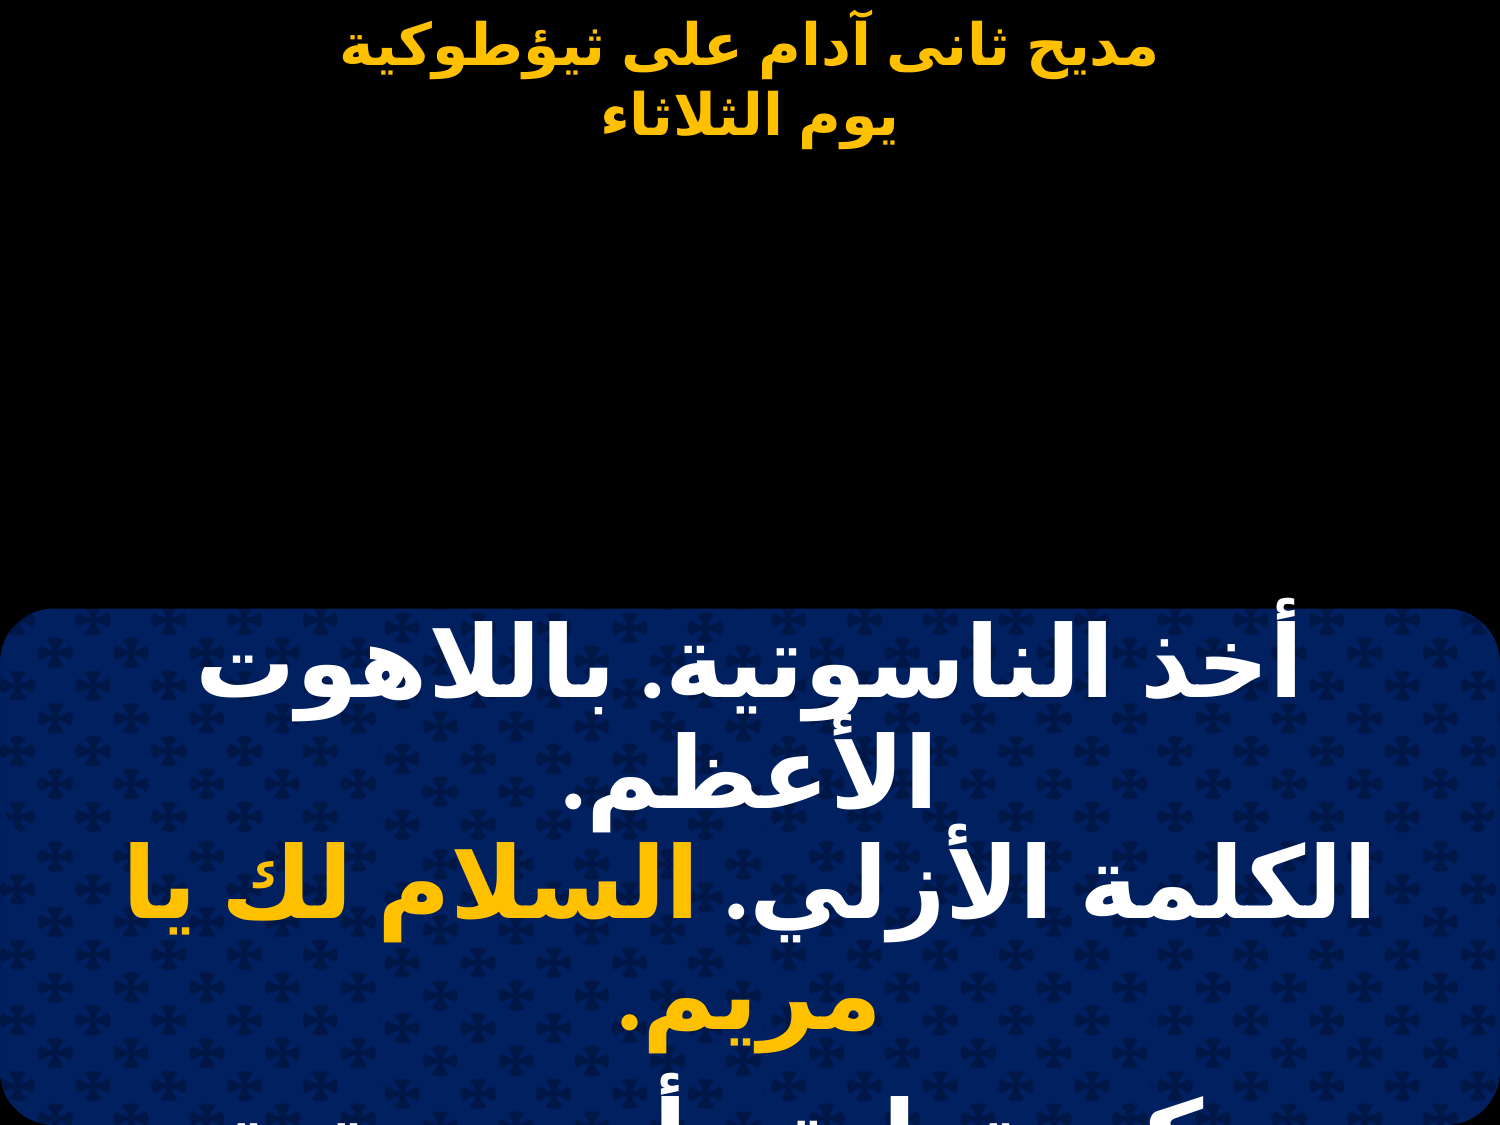

#
| أخذ الناسوتية. باللاهوت الأعظم. الكلمة الأزلي. السلام لك يا مريم. |
| --- |
|  |
| من بكر بتولية. بأحسن ترتيب ونظام. ظهر بالكلية. السلام لك يا مريم. |